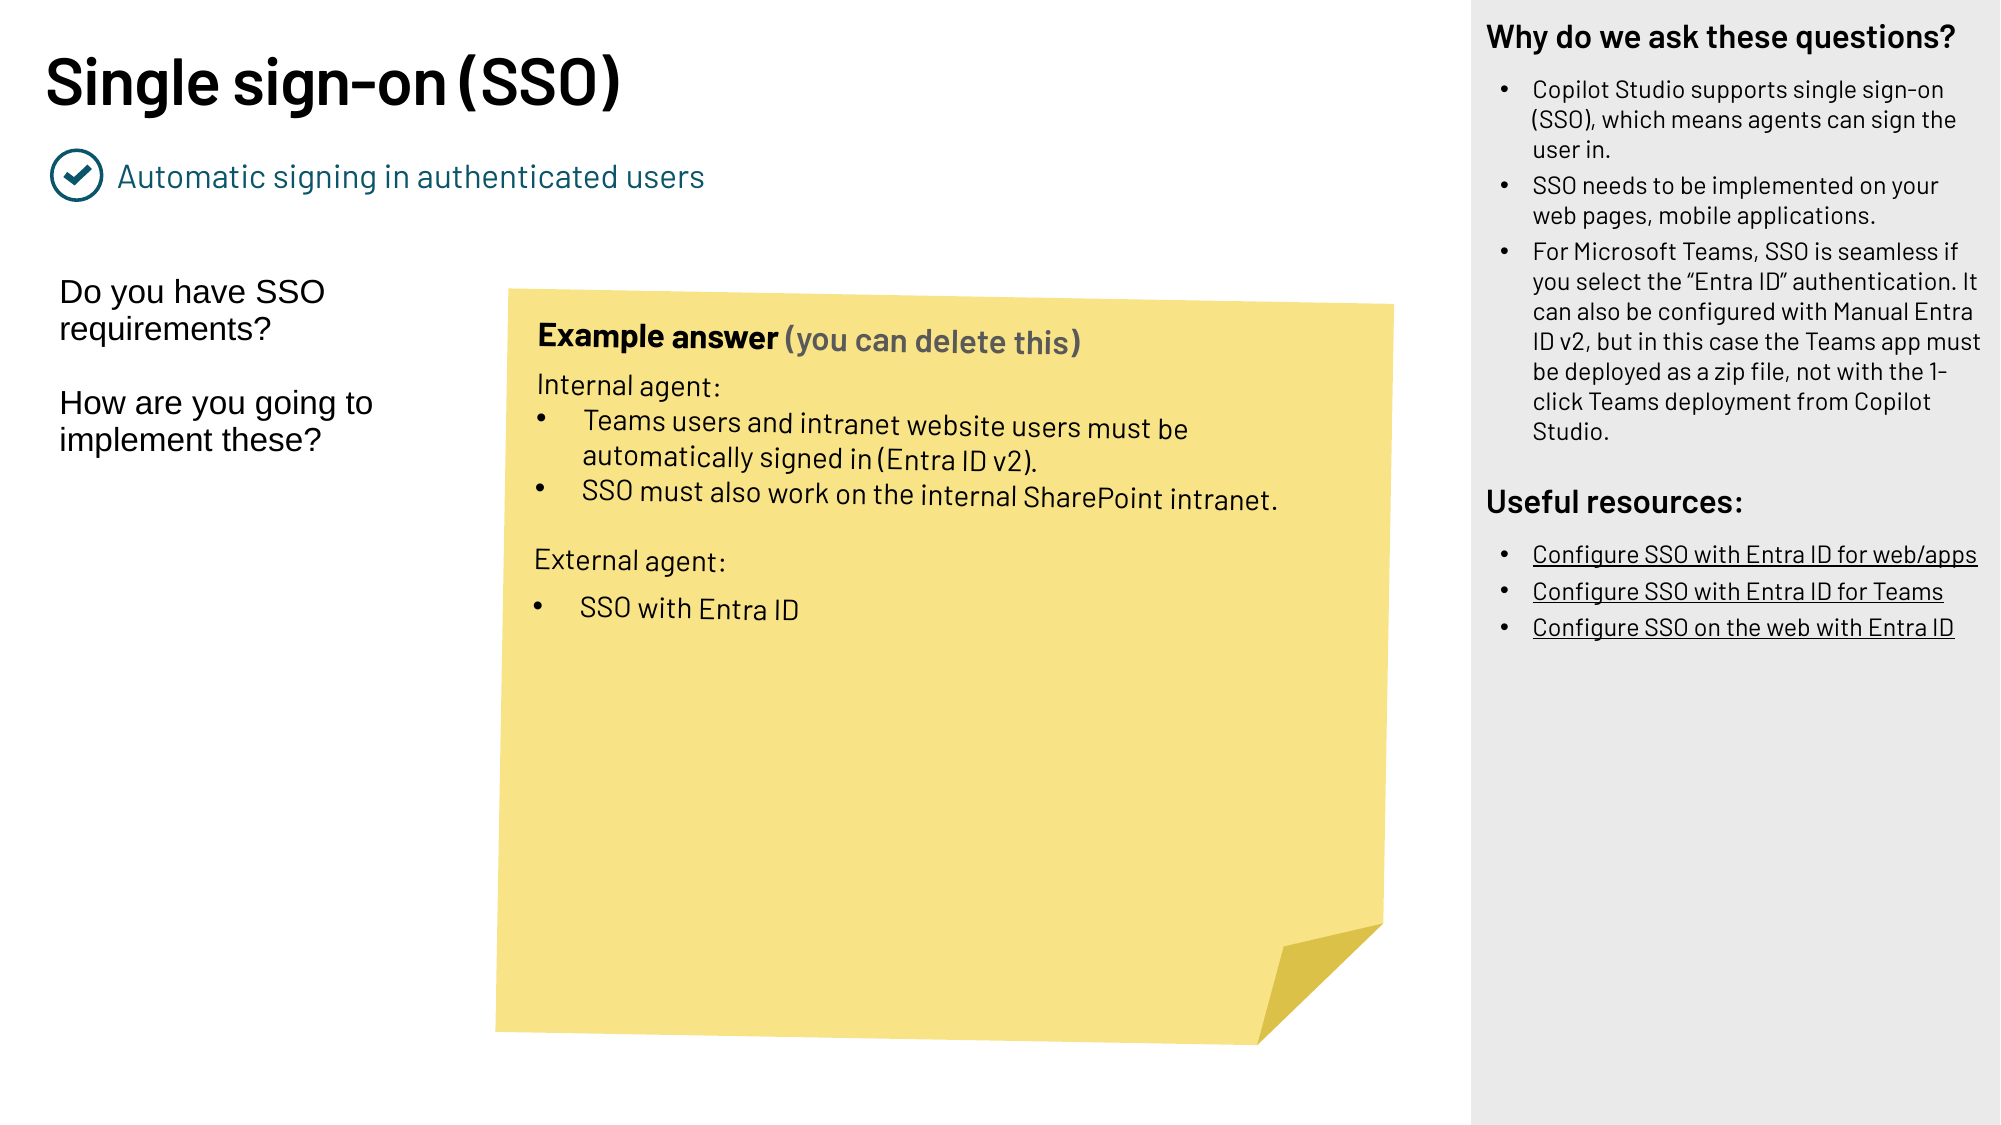

Why do we ask these questions?
Copilot Studio supports single sign-on (SSO), which means agents can sign the user in.
SSO needs to be implemented on your web pages, mobile applications.
For Microsoft Teams, SSO is seamless if you select the “Entra ID” authentication. It can also be configured with Manual Entra ID v2, but in this case the Teams app must be deployed as a zip file, not with the 1-click Teams deployment from Copilot Studio.

Useful resources:
Configure SSO with Entra ID for web/apps
Configure SSO with Entra ID for Teams
Configure SSO on the web with Entra ID
Single sign-on (SSO)
Automatic signing in authenticated users
| Do you have SSO requirements? How are you going to implement these? |  |
| --- | --- |
Example answer (you can delete this)
Internal agent:
Teams users and intranet website users must be automatically signed in (Entra ID v2).
SSO must also work on the internal SharePoint intranet.

External agent:
SSO with Entra ID